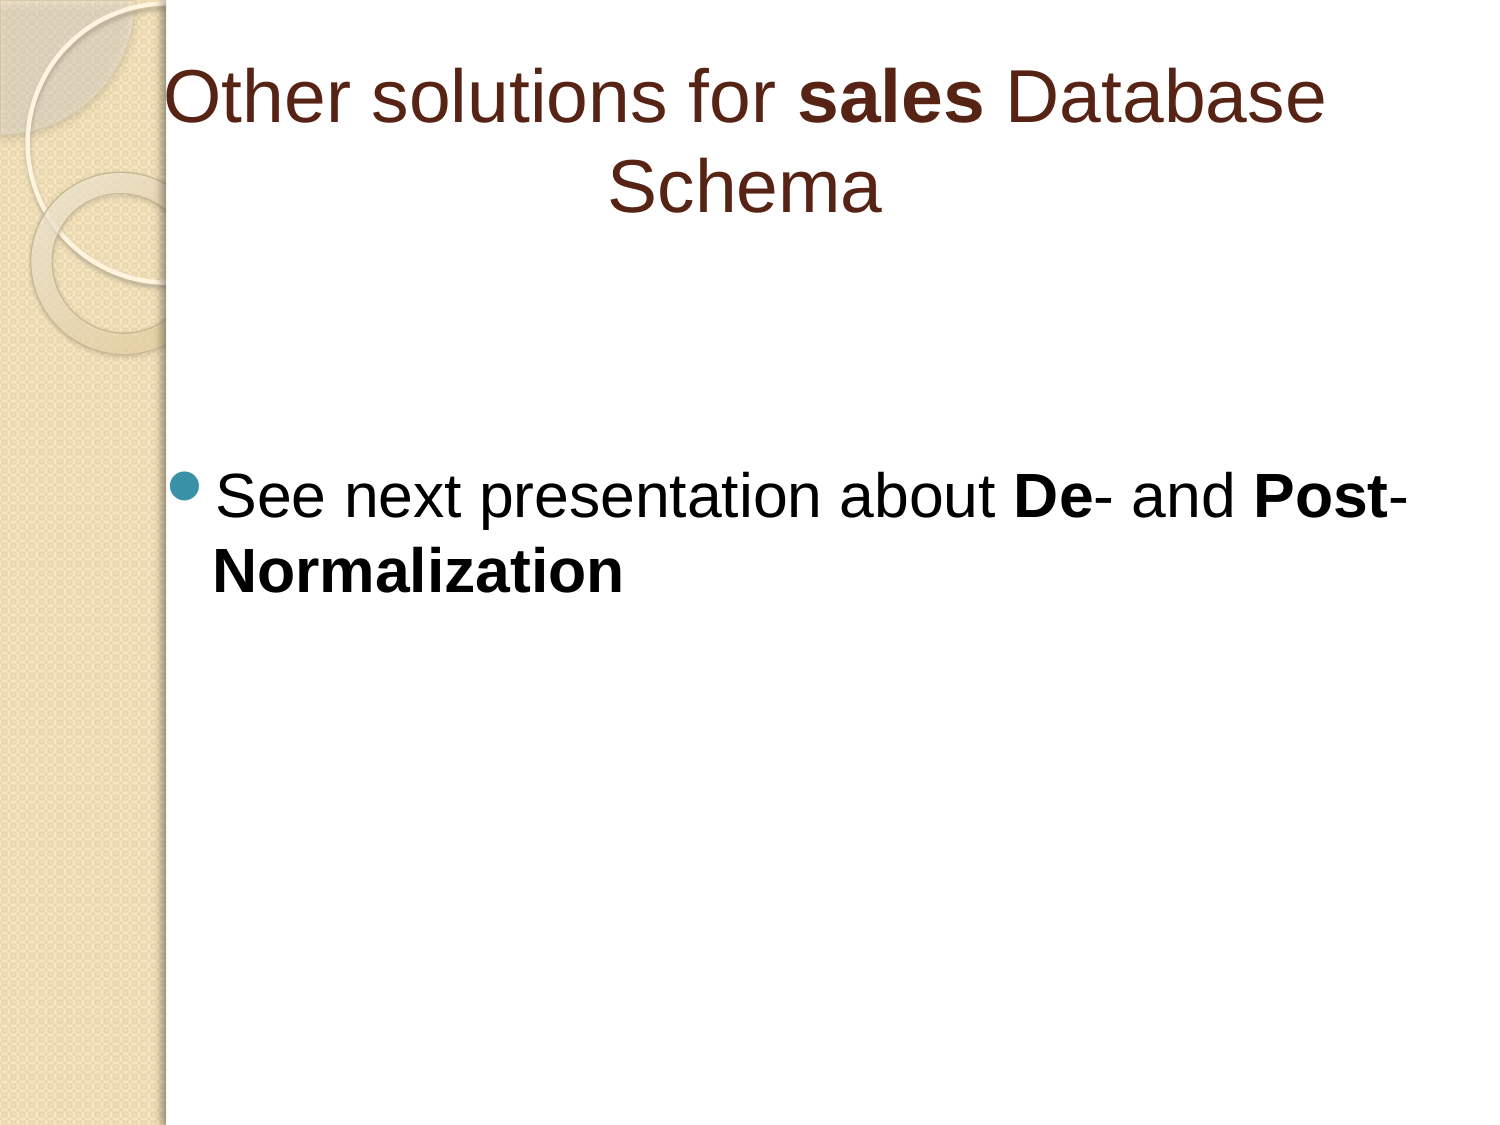

# Other solutions for sales Database Schema
See next presentation about De- and Post-Normalization